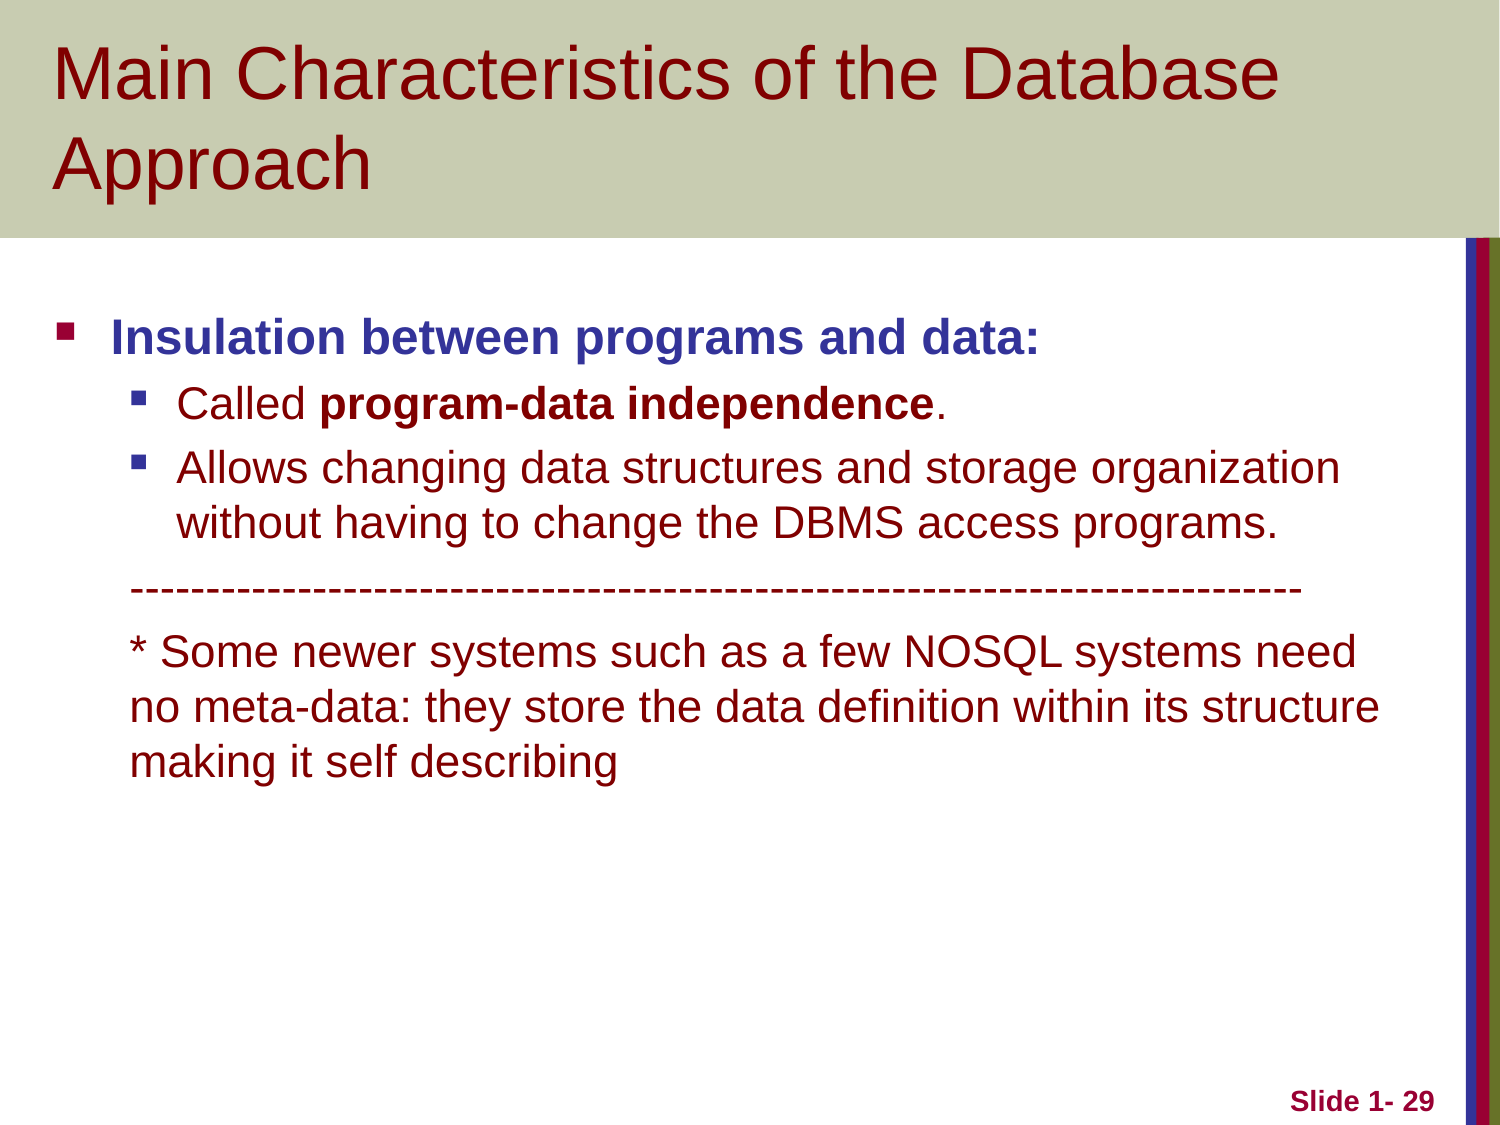

# Main Characteristics of the Database Approach
Insulation between programs and data:
Called program-data independence.
Allows changing data structures and storage organization without having to change the DBMS access programs.
-----------------------------------------------------------------------------
* Some newer systems such as a few NOSQL systems need no meta-data: they store the data definition within its structure making it self describing
Slide 1- 29